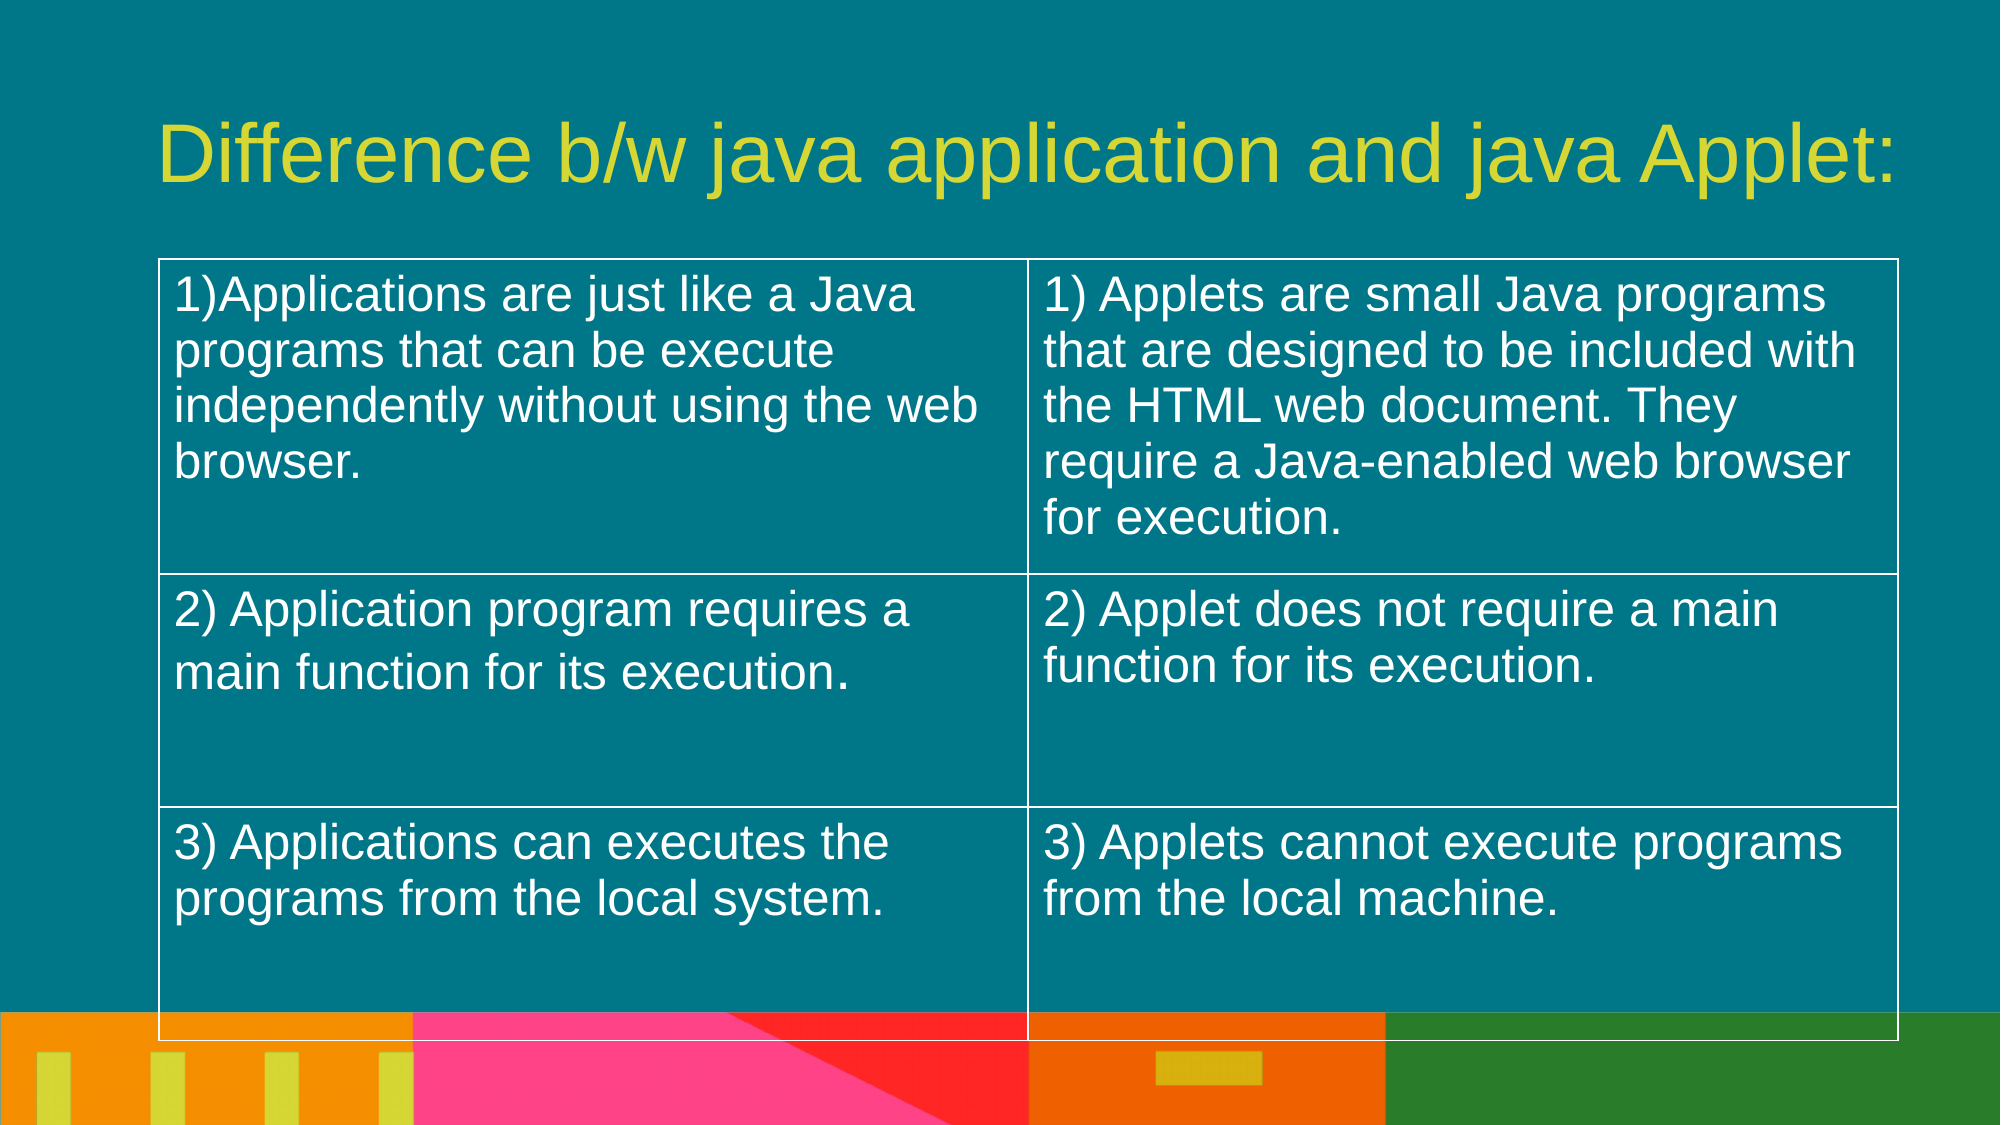

Difference b/w java application and java Applet:
| 1)Applications are just like a Java programs that can be execute independently without using the web browser. | 1) Applets are small Java programs that are designed to be included with the HTML web document. They require a Java-enabled web browser for execution. |
| --- | --- |
| 2) Application program requires a main function for its execution. | 2) Applet does not require a main function for its execution. |
| 3) Applications can executes the programs from the local system. | 3) Applets cannot execute programs from the local machine. |